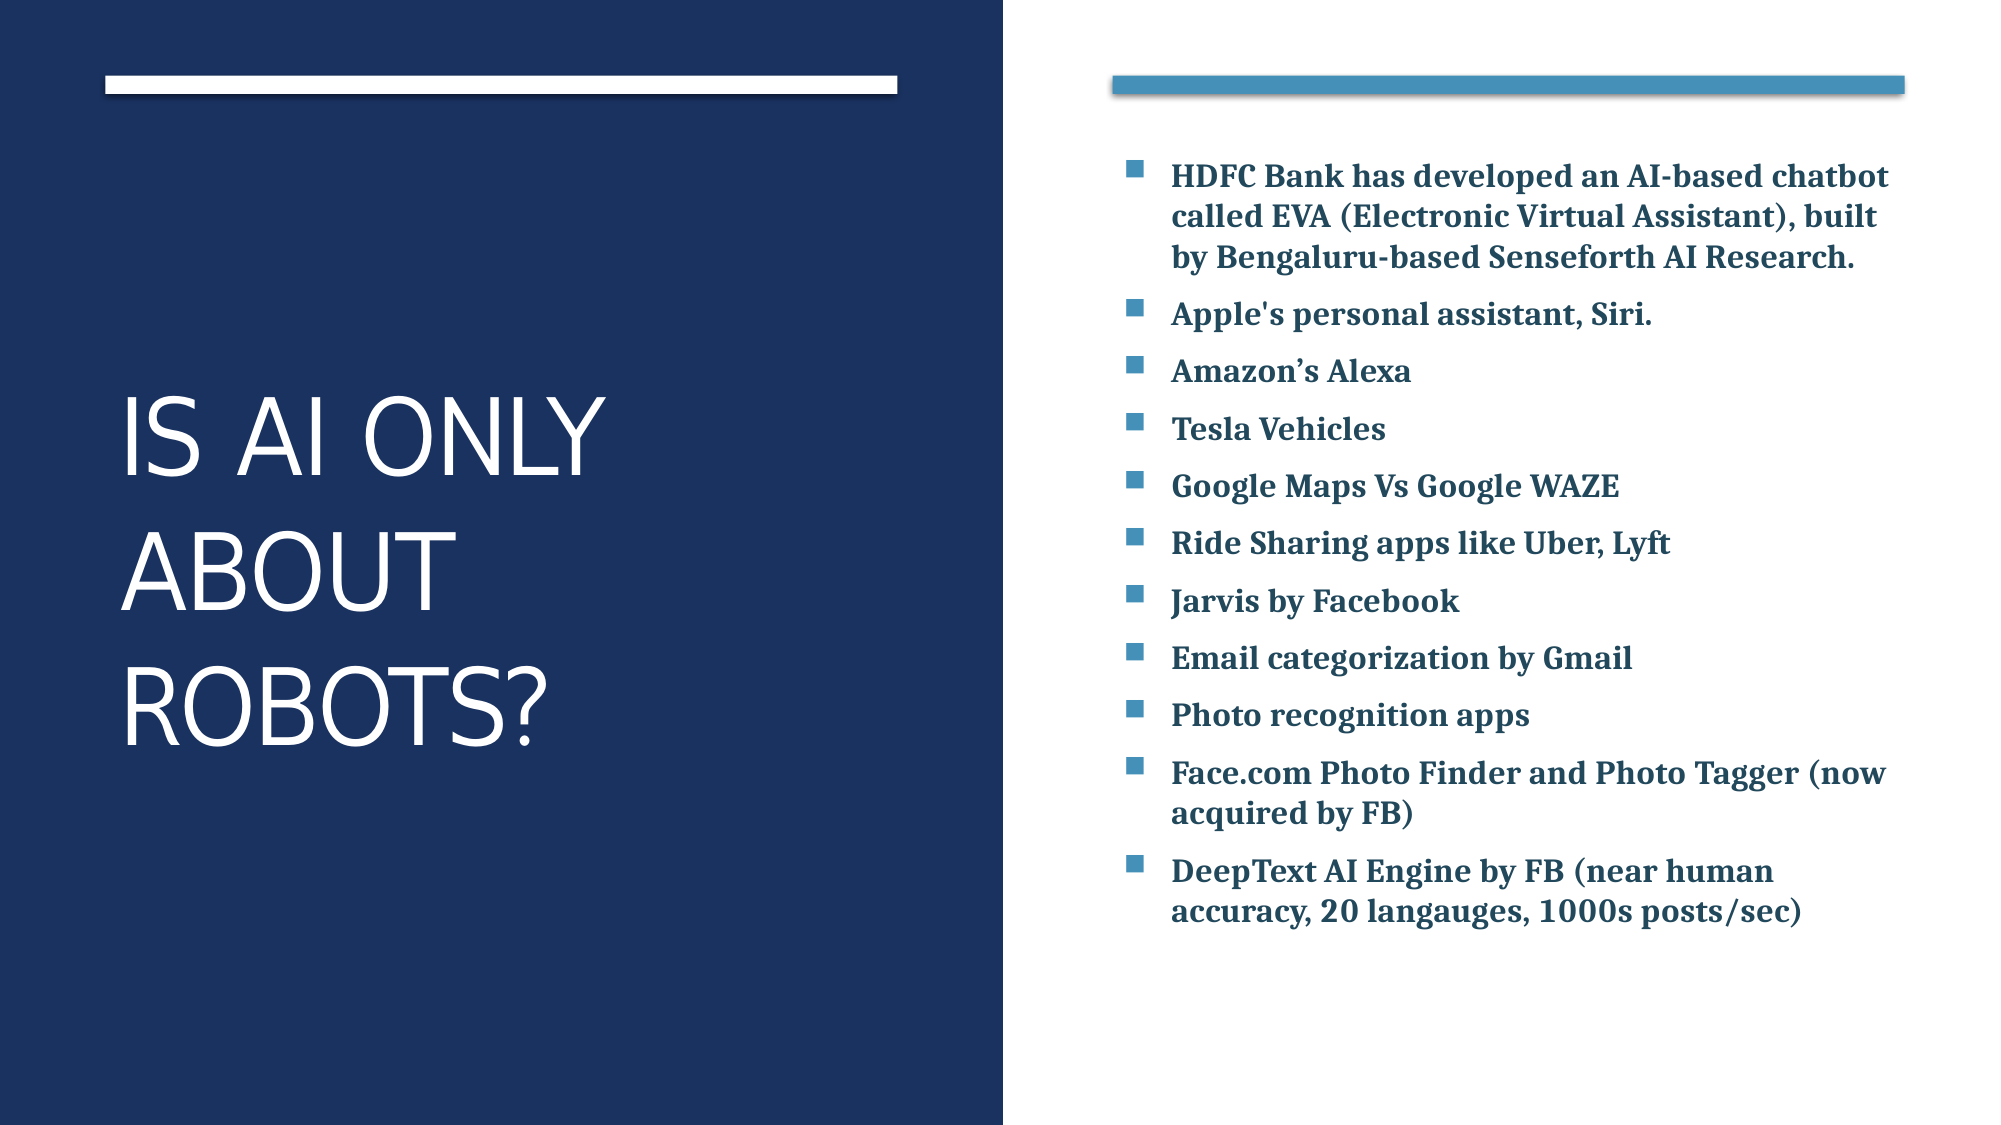

HDFC Bank has developed an AI-based chatbot called EVA (Electronic Virtual Assistant), built by Bengaluru-based Senseforth AI Research.
Apple's personal assistant, Siri.
Amazon’s Alexa
Tesla Vehicles
Google Maps Vs Google WAZE
Ride Sharing apps like Uber, Lyft
Jarvis by Facebook
Email categorization by Gmail
Photo recognition apps
Face.com Photo Finder and Photo Tagger (now acquired by FB)
DeepText AI Engine by FB (near human accuracy, 20 langauges, 1000s posts/sec)
# IS ai only about Robots?